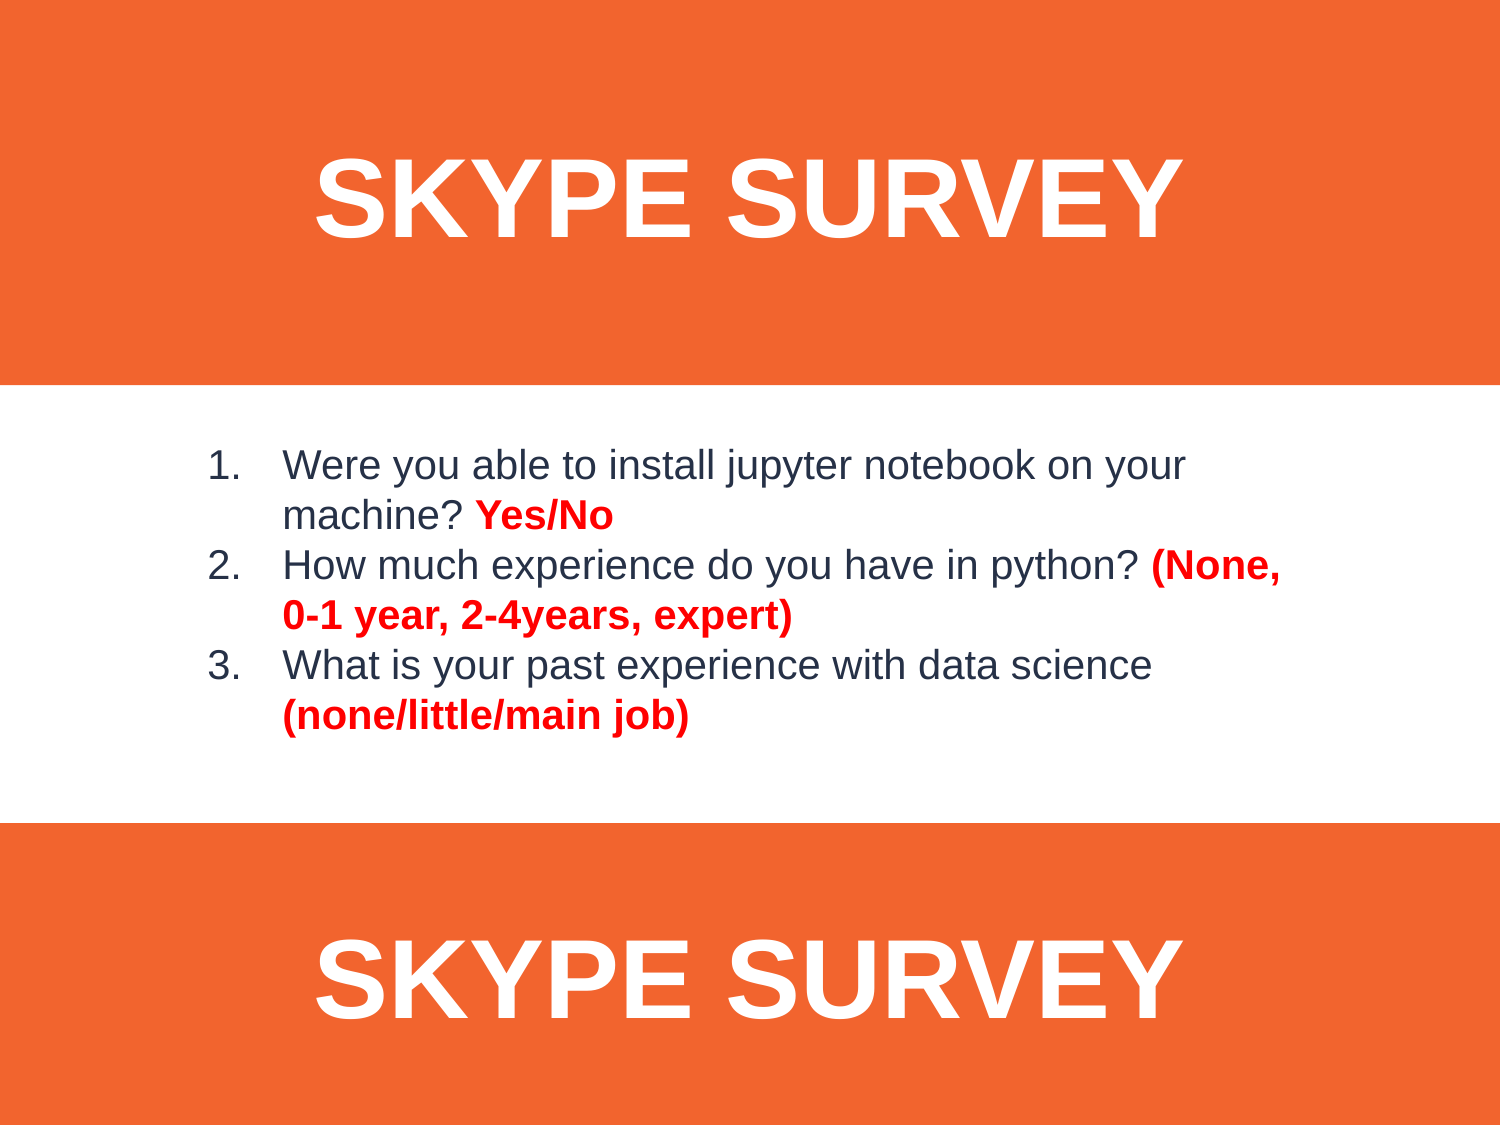

SKYPE SURVEY
# Survey
Were you able to install jupyter notebook on your machine? Yes/No
How much experience do you have in python? (None, 0-1 year, 2-4years, expert)
What is your past experience with data science (none/little/main job)

SKYPE SURVEY